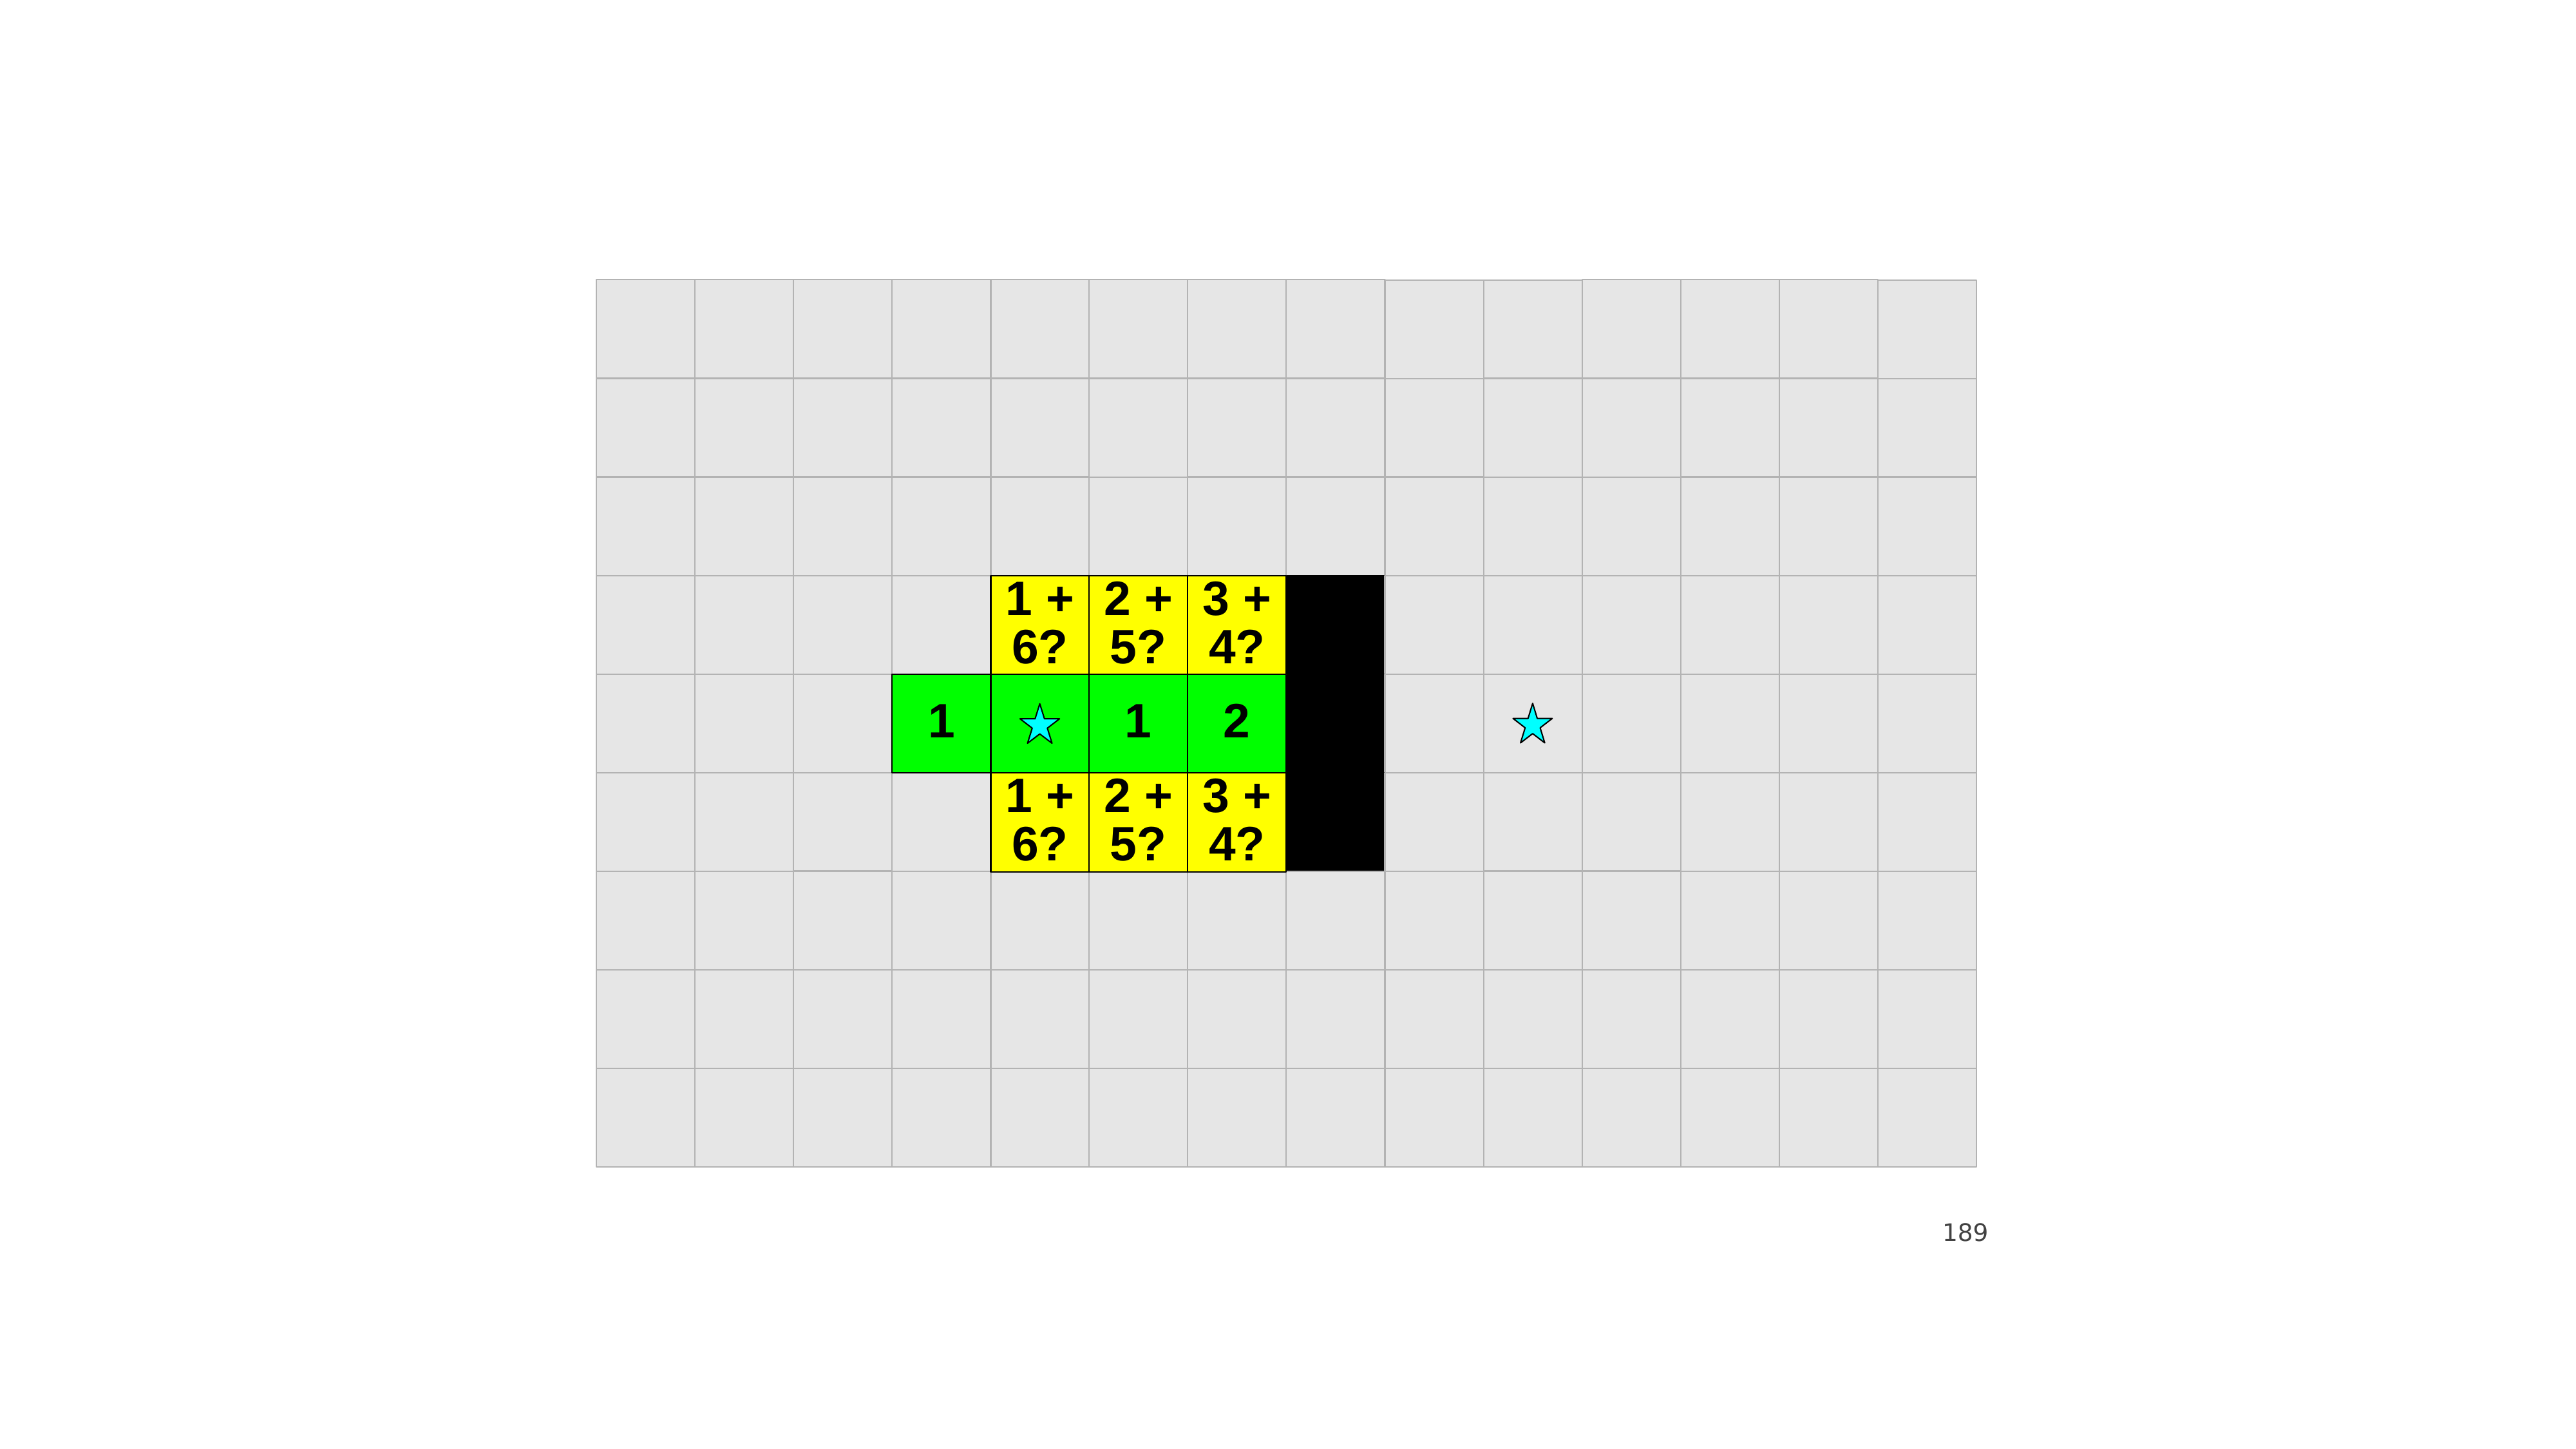

1 +
6?

2 +
5?

3 +
4?

1

1

2

1 +
6?

2 +
5?

3 +
4?

189